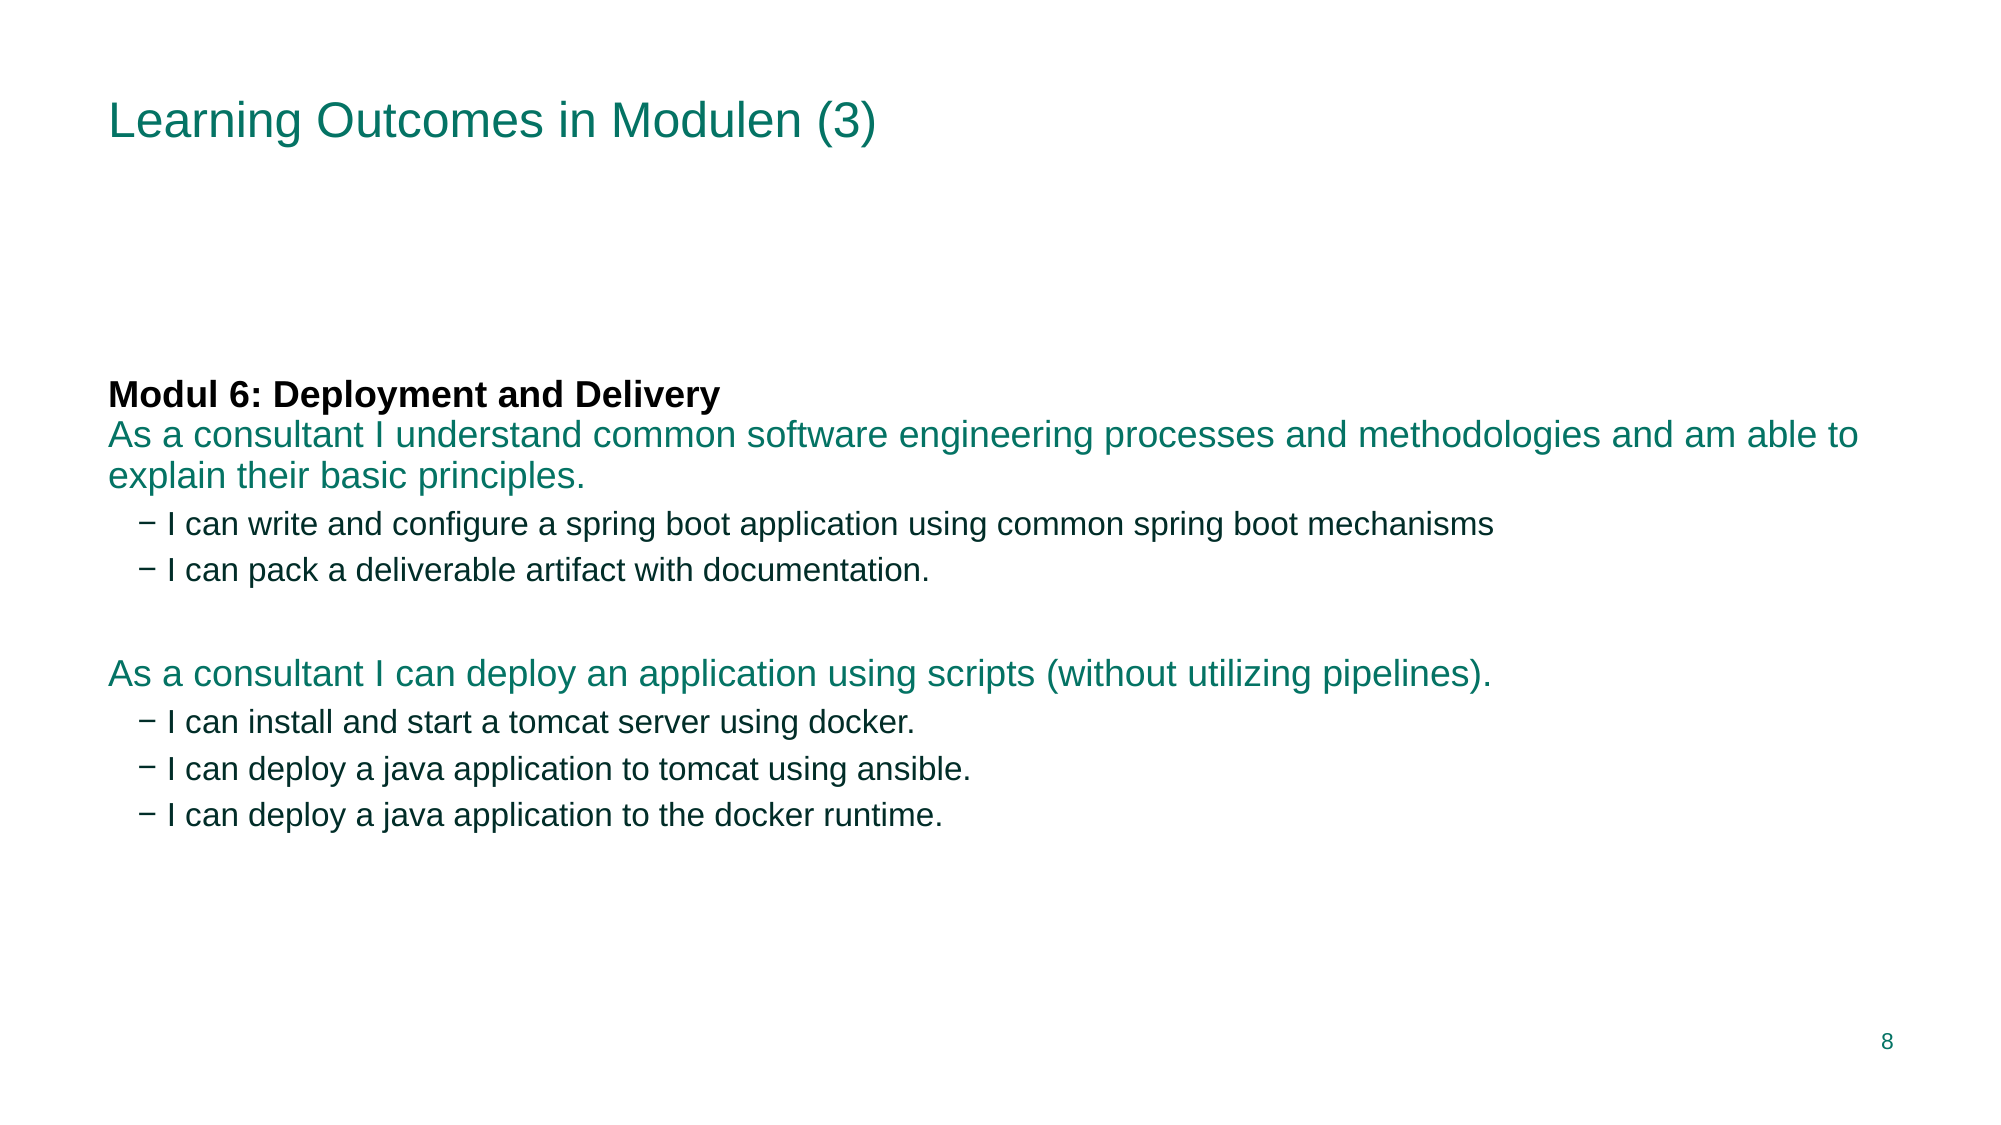

# Learning Outcomes in Modulen (3)
Modul 6: Deployment and Delivery
As a consultant I understand common software engineering processes and methodologies and am able to explain their basic principles.
I can write and configure a spring boot application using common spring boot mechanisms
I can pack a deliverable artifact with documentation.

As a consultant I can deploy an application using scripts (without utilizing pipelines).
I can install and start a tomcat server using docker.
I can deploy a java application to tomcat using ansible.
I can deploy a java application to the docker runtime.
8